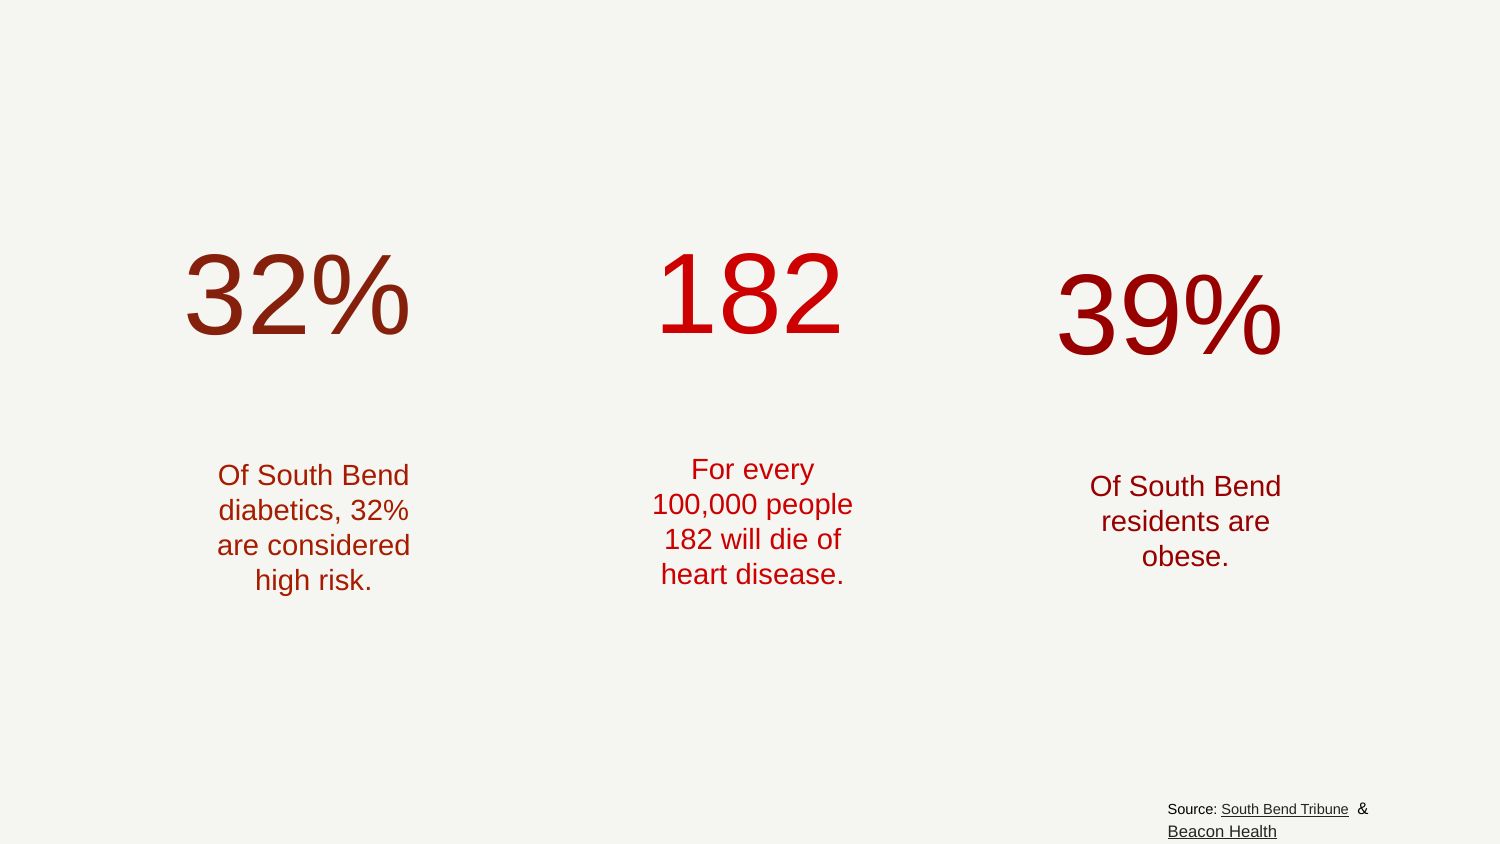

182
39%
32%
For every 100,000 people 182 will die of heart disease.
Of South Bend diabetics, 32% are considered high risk.
Of South Bend residents are obese.

Source: South Bend Tribune & Beacon Health